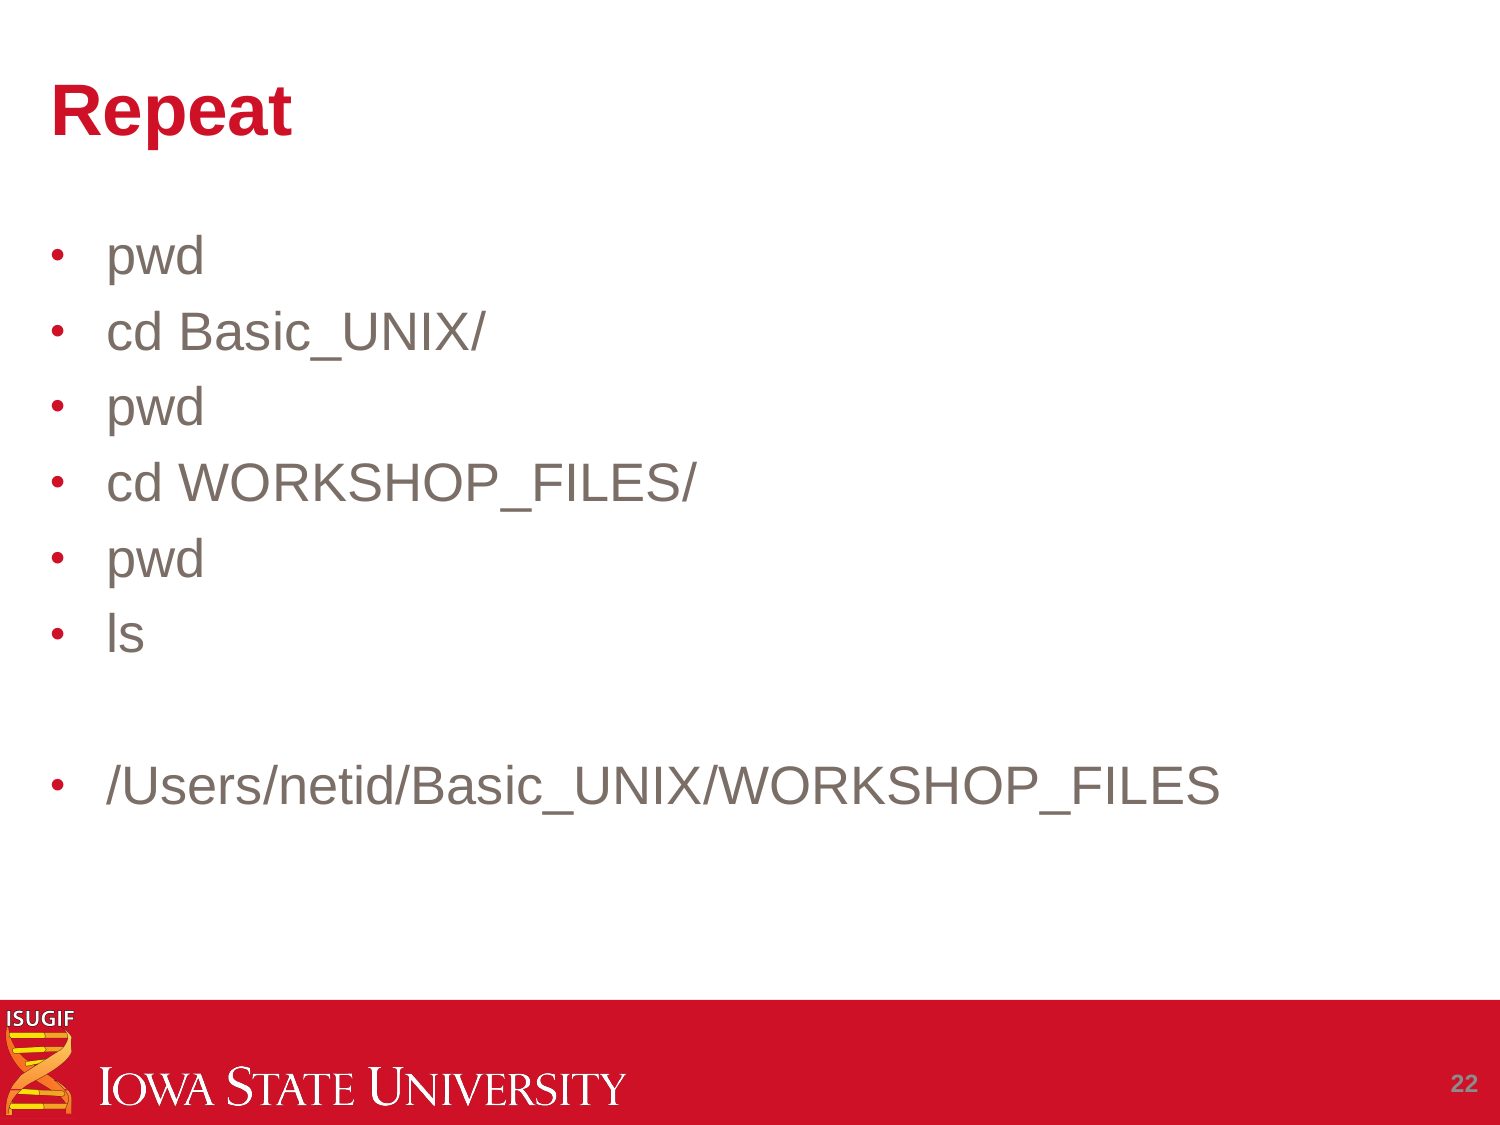

# Repeat
pwd
cd Basic_UNIX/
pwd
cd WORKSHOP_FILES/
pwd
ls

/Users/netid/Basic_UNIX/WORKSHOP_FILES